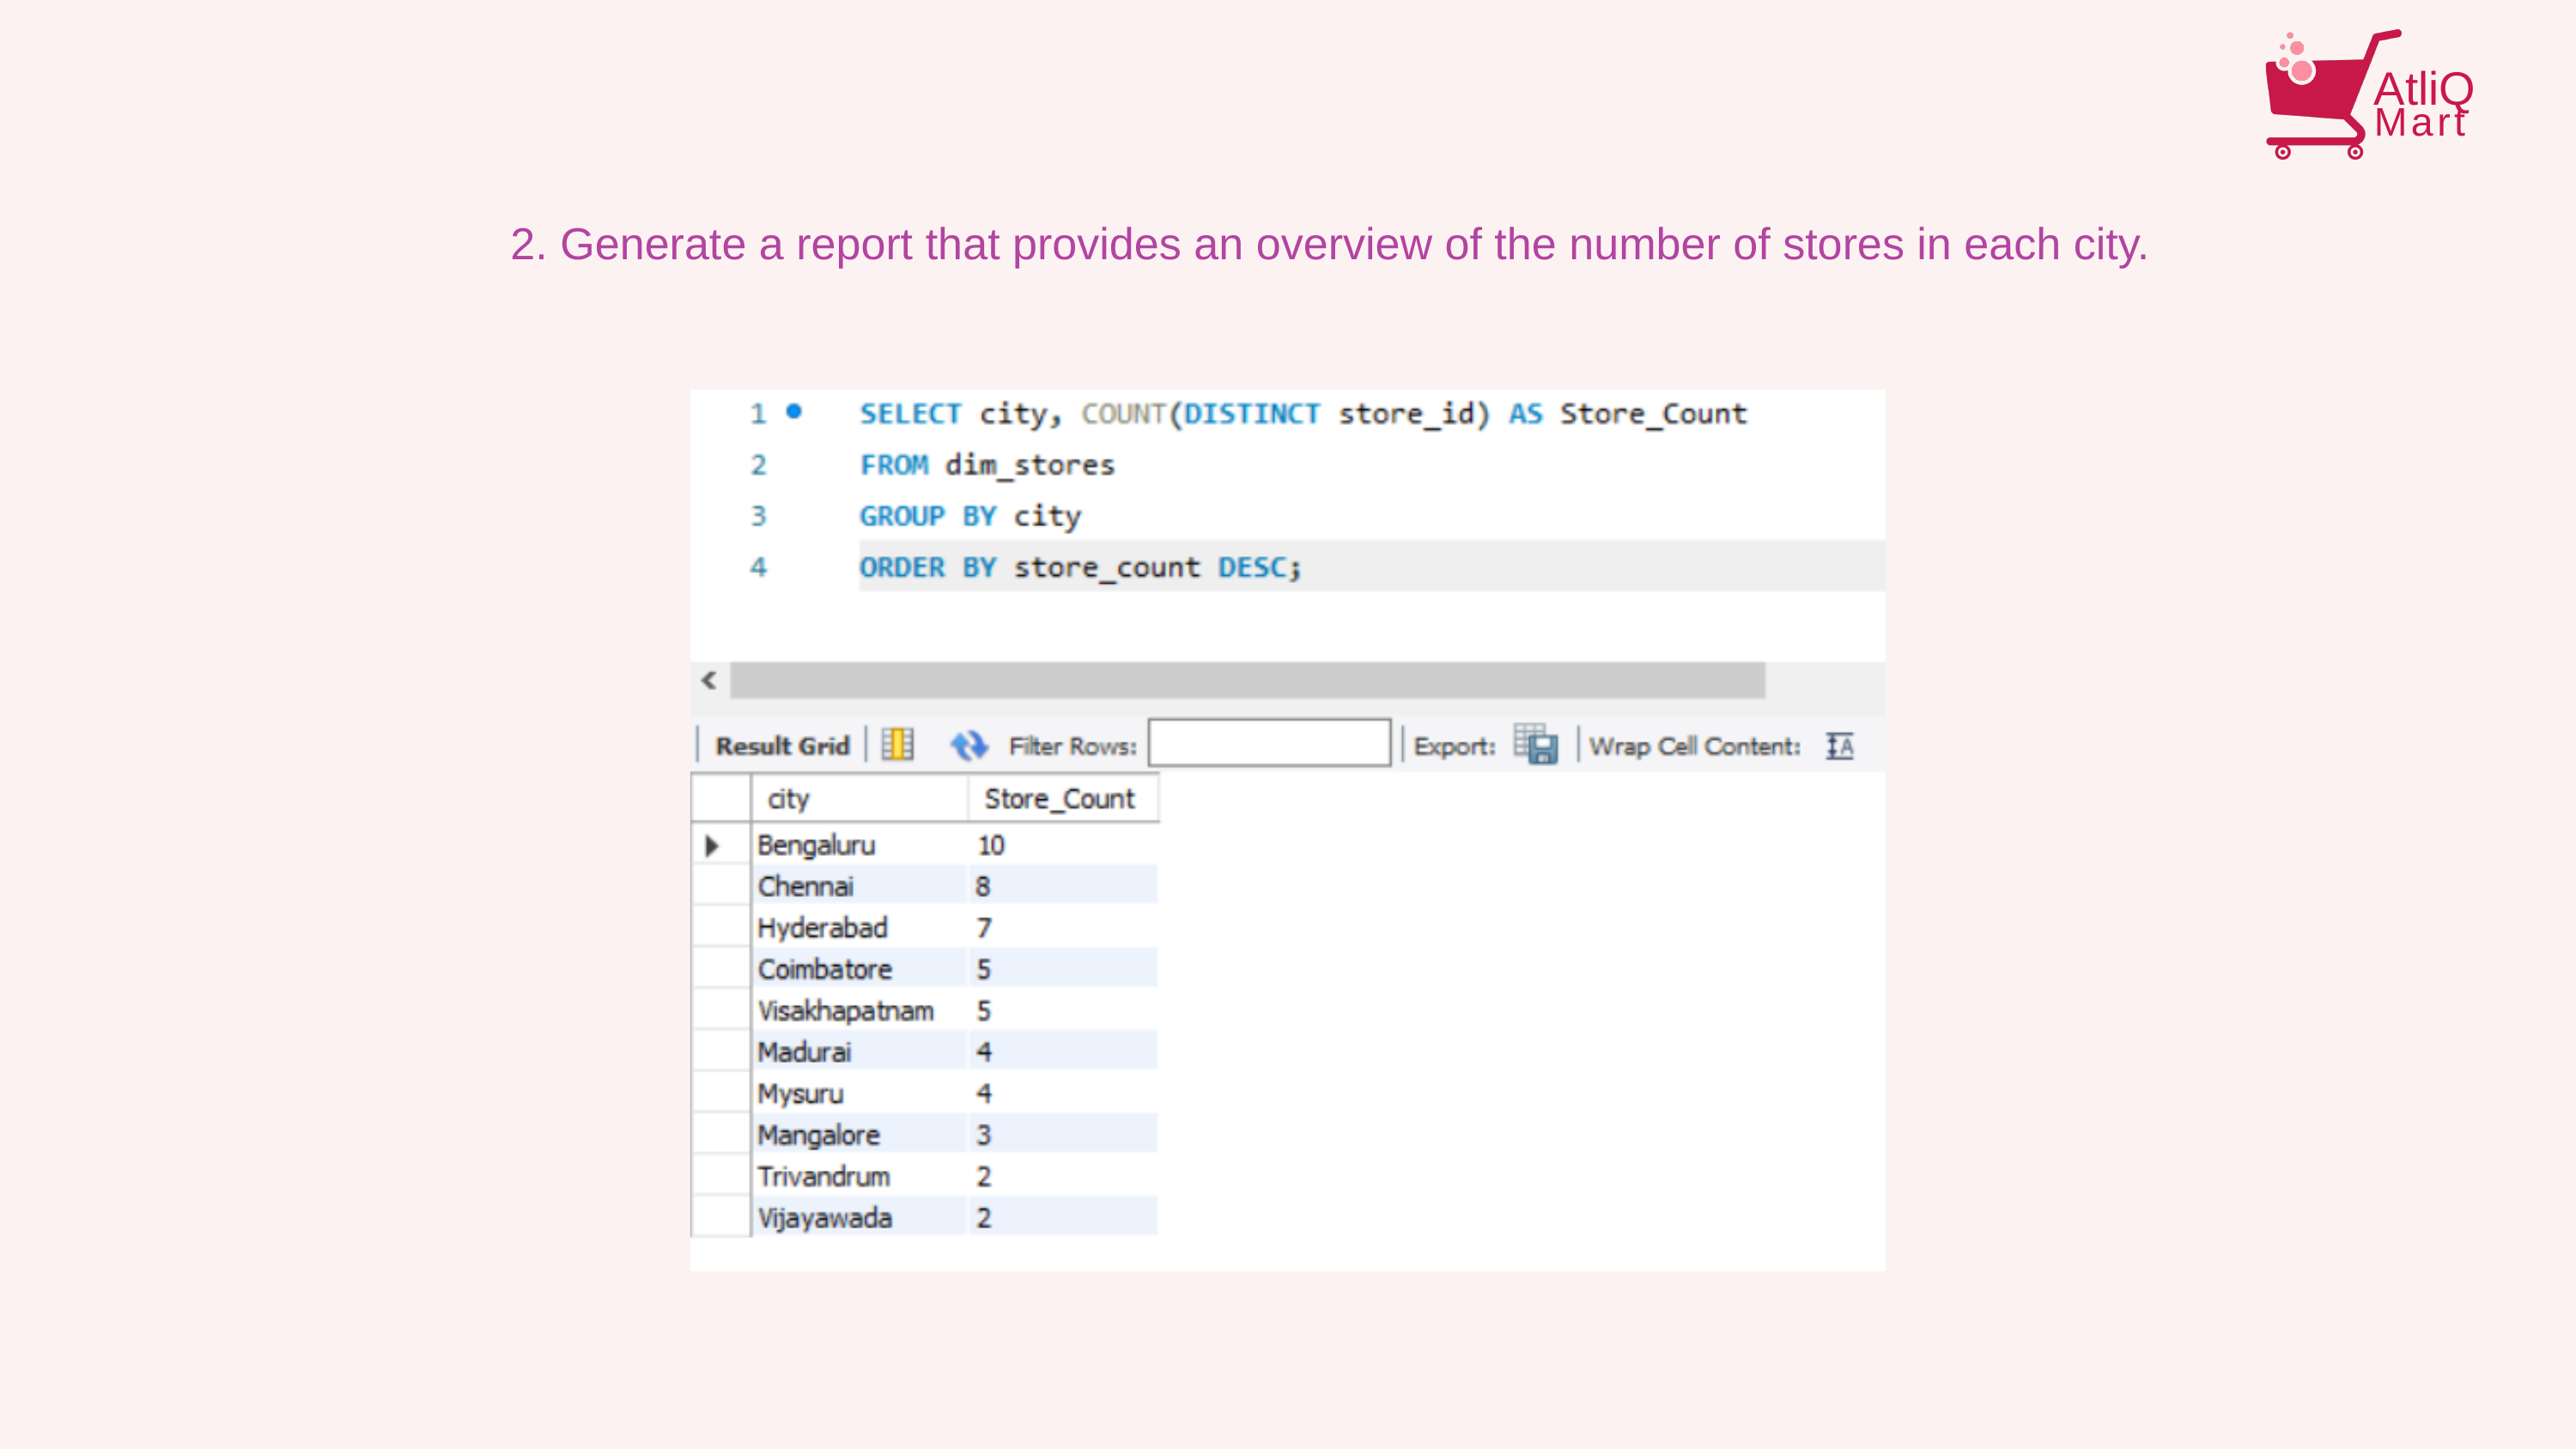

AtliQ
Mart
2. Generate a report that provides an overview of the number of stores in each city.